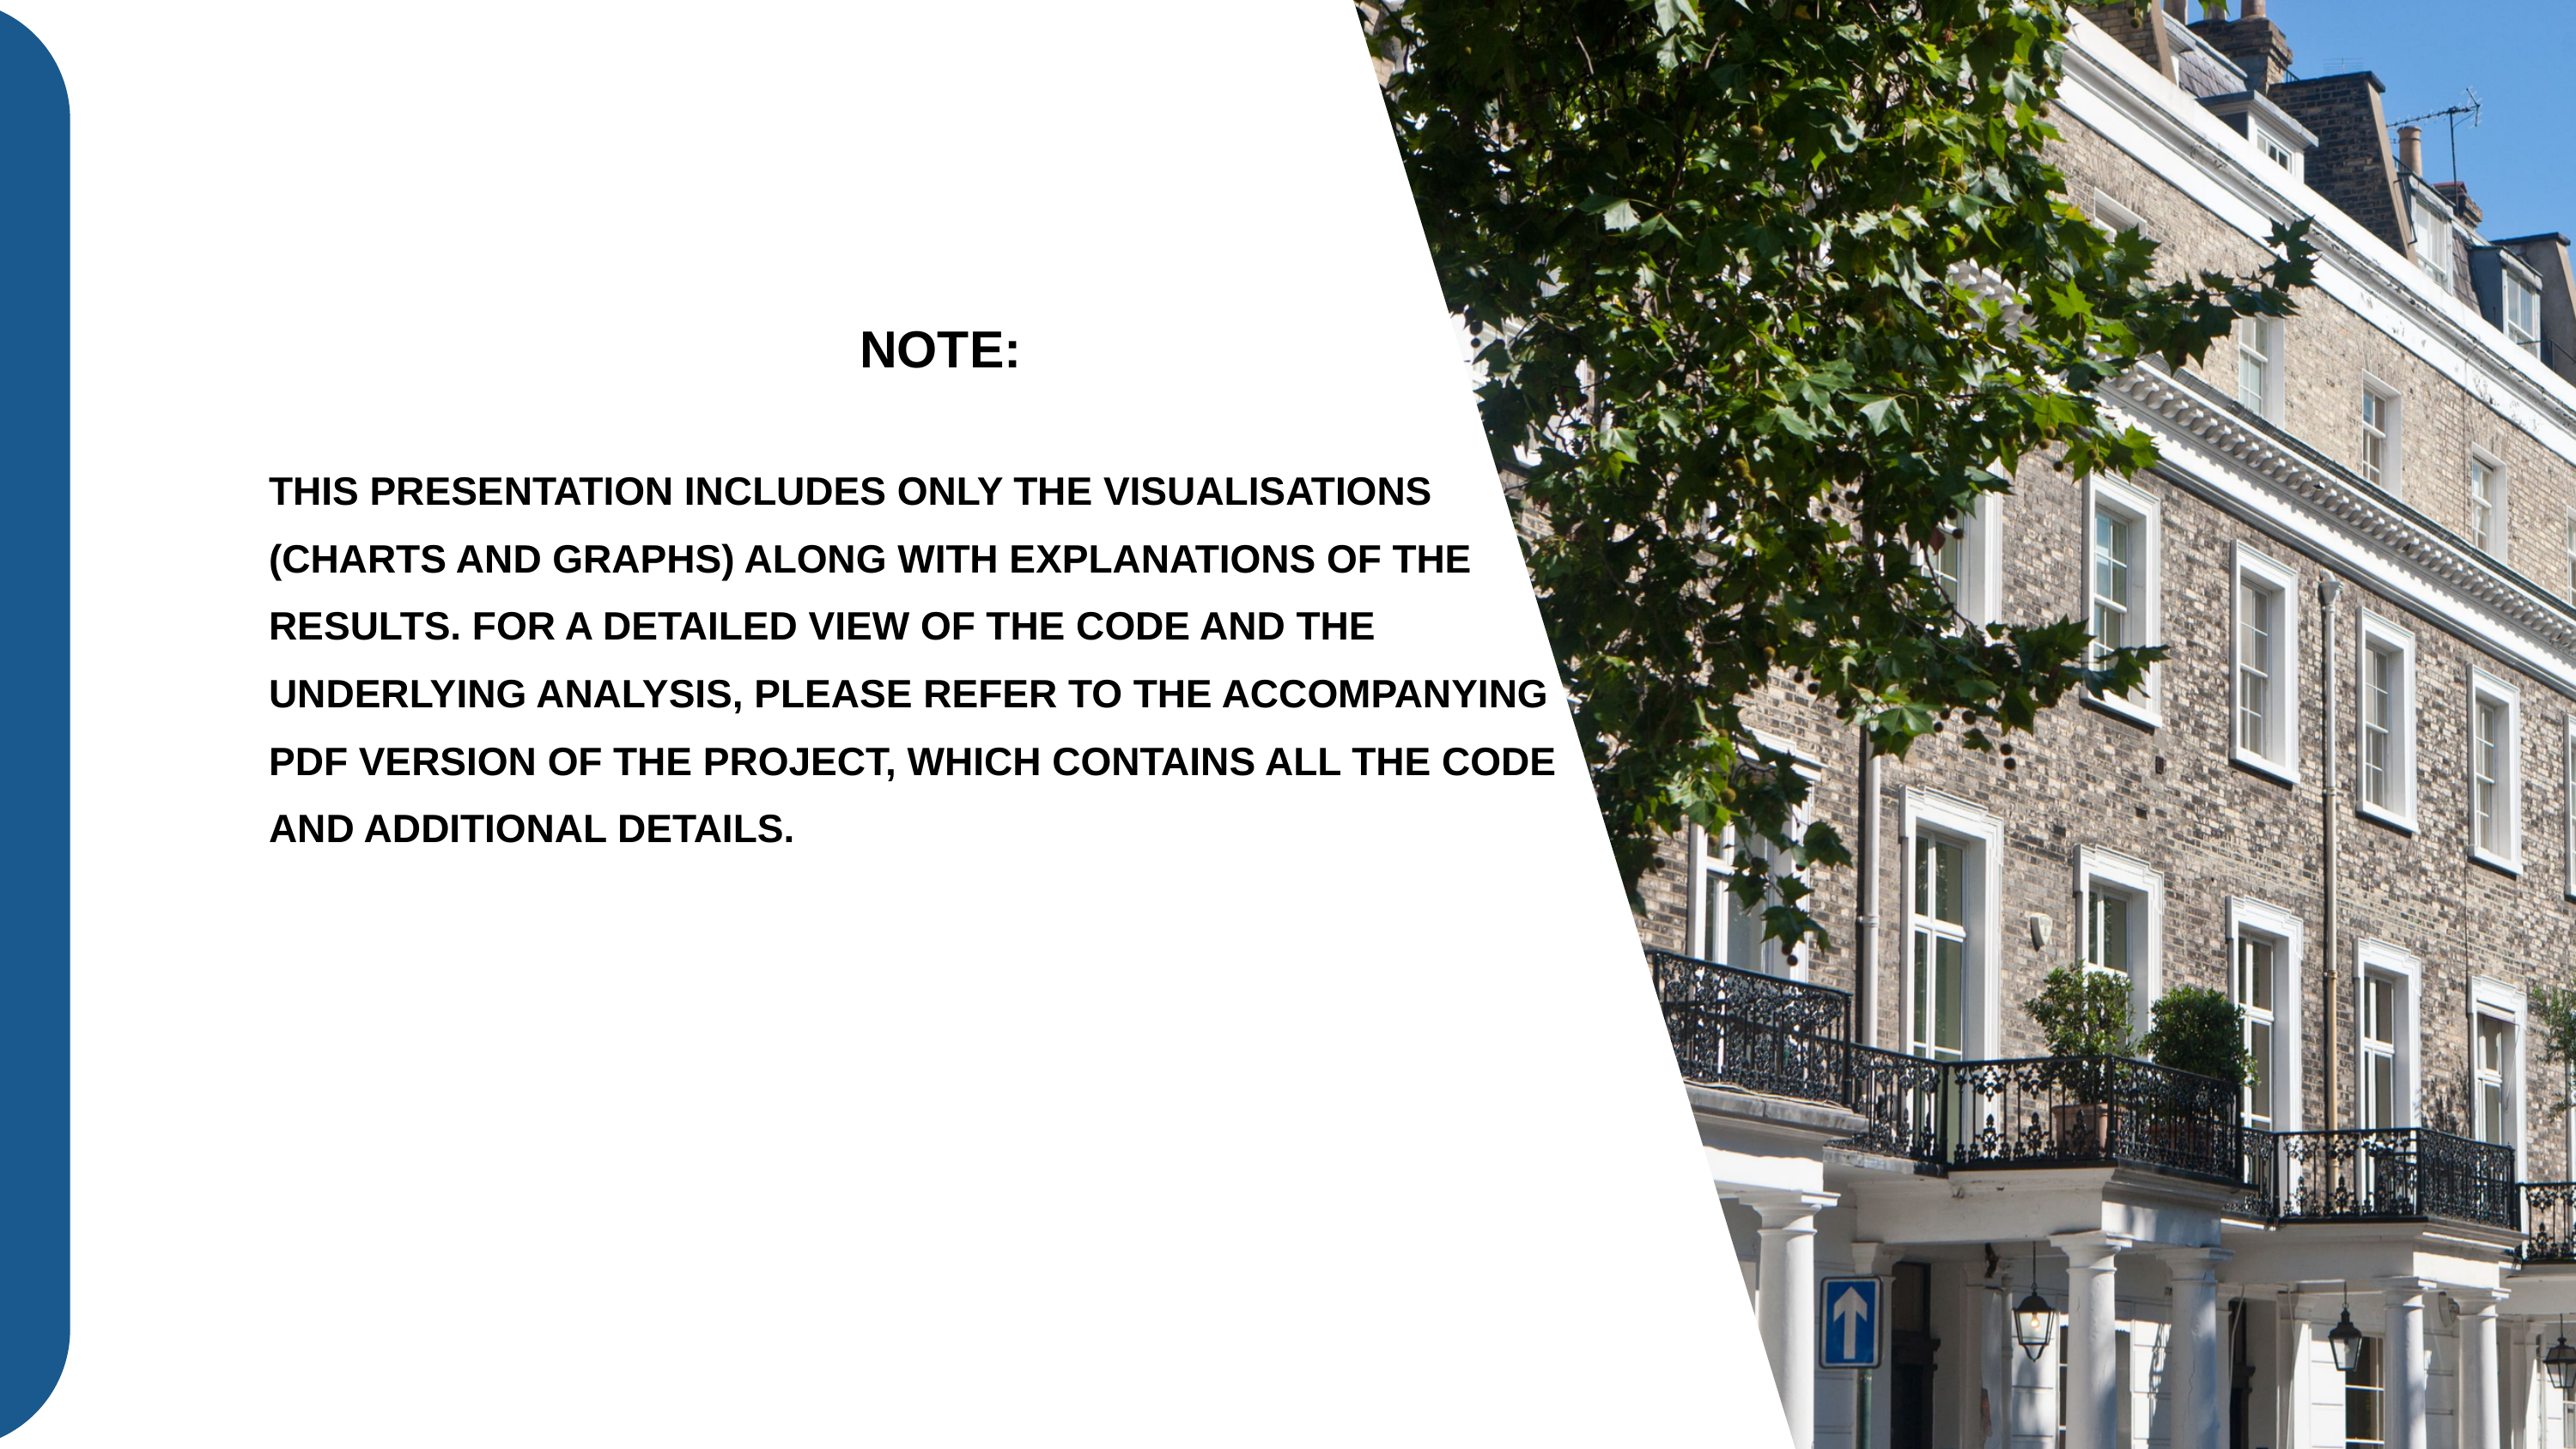

NOTE:

THIS PRESENTATION INCLUDES ONLY THE VISUALISATIONS (CHARTS AND GRAPHS) ALONG WITH EXPLANATIONS OF THE RESULTS. FOR A DETAILED VIEW OF THE CODE AND THE UNDERLYING ANALYSIS, PLEASE REFER TO THE ACCOMPANYING PDF VERSION OF THE PROJECT, WHICH CONTAINS ALL THE CODE AND ADDITIONAL DETAILS.